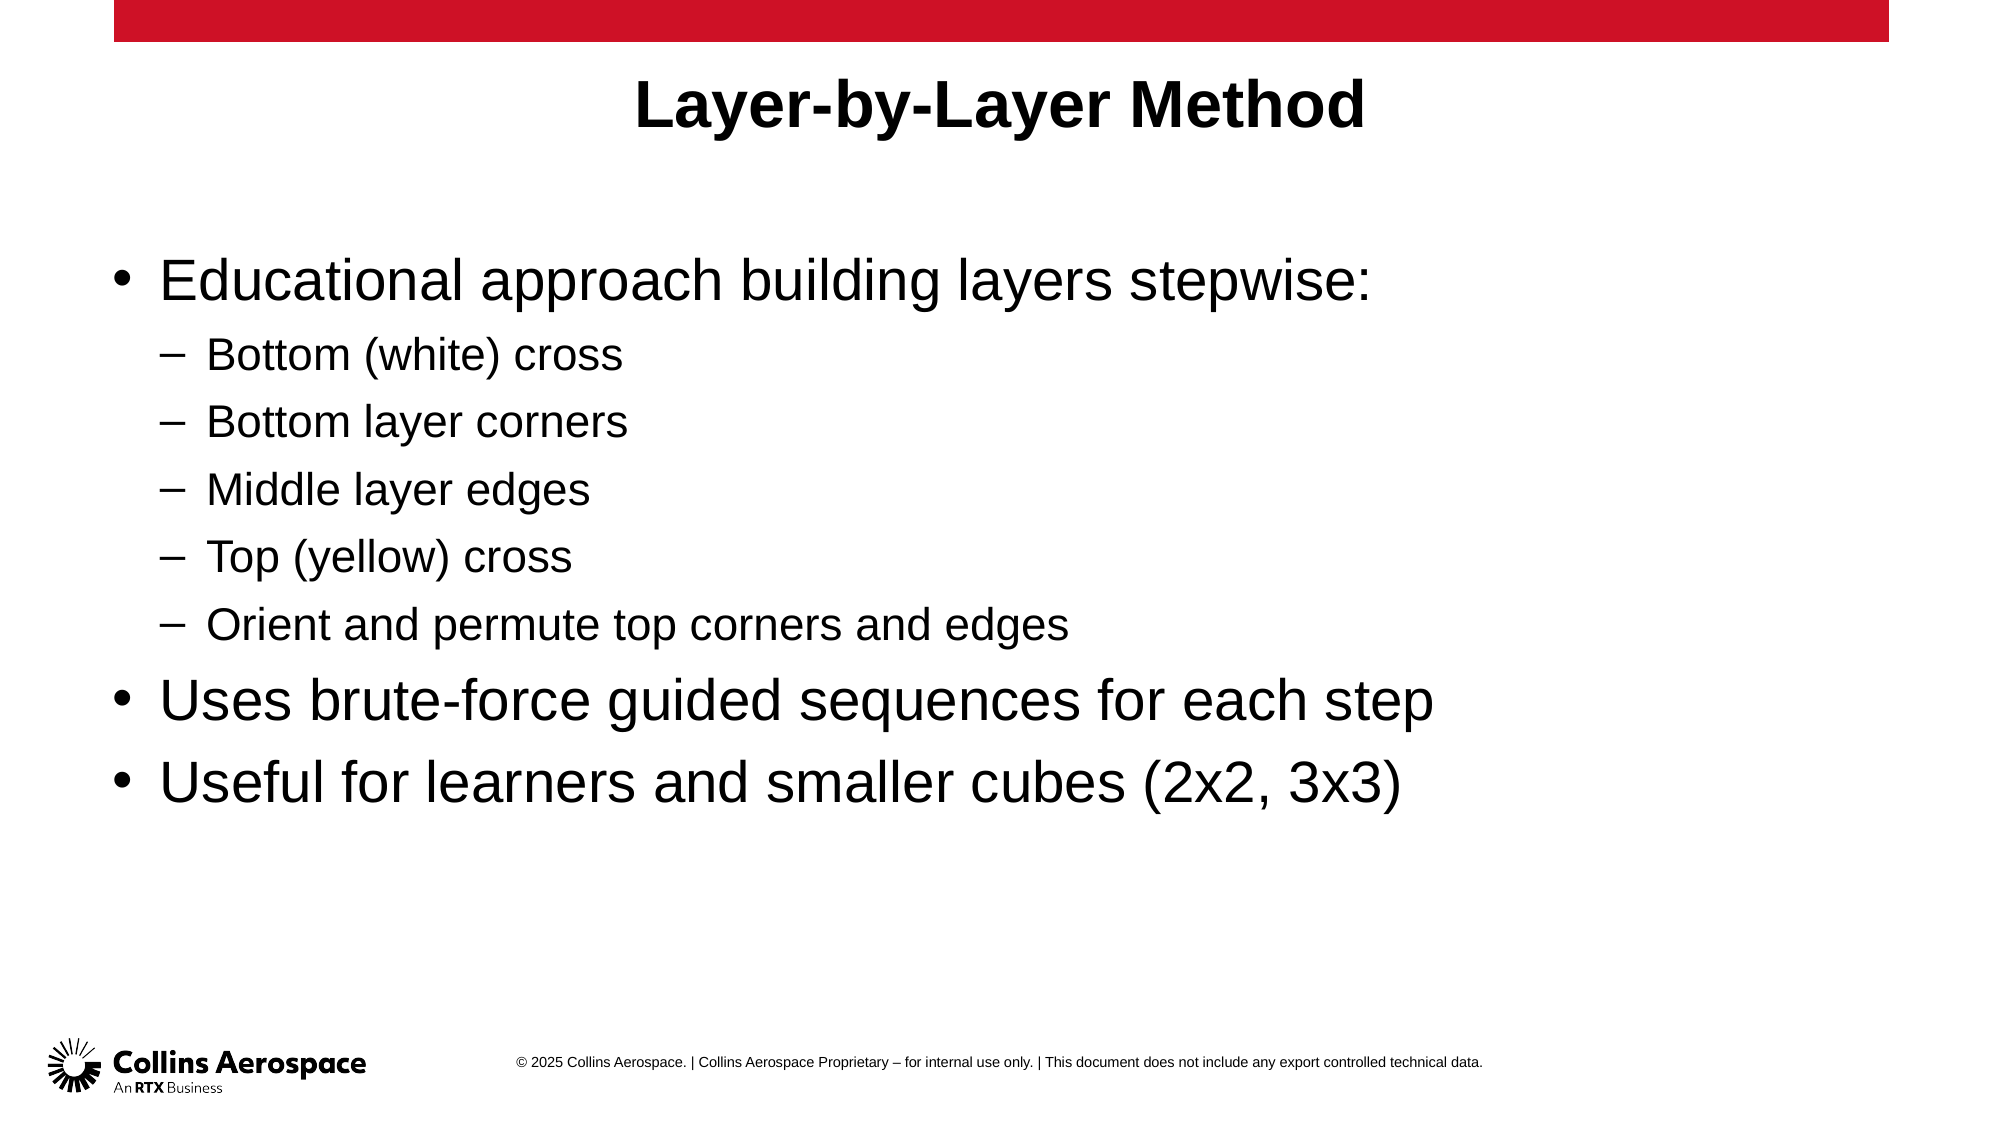

# Layer-by-Layer Method
Educational approach building layers stepwise:
Bottom (white) cross
Bottom layer corners
Middle layer edges
Top (yellow) cross
Orient and permute top corners and edges
Uses brute-force guided sequences for each step
Useful for learners and smaller cubes (2x2, 3x3)

© 2025 Collins Aerospace. | Collins Aerospace Proprietary – for internal use only. | This document does not include any export controlled technical data.